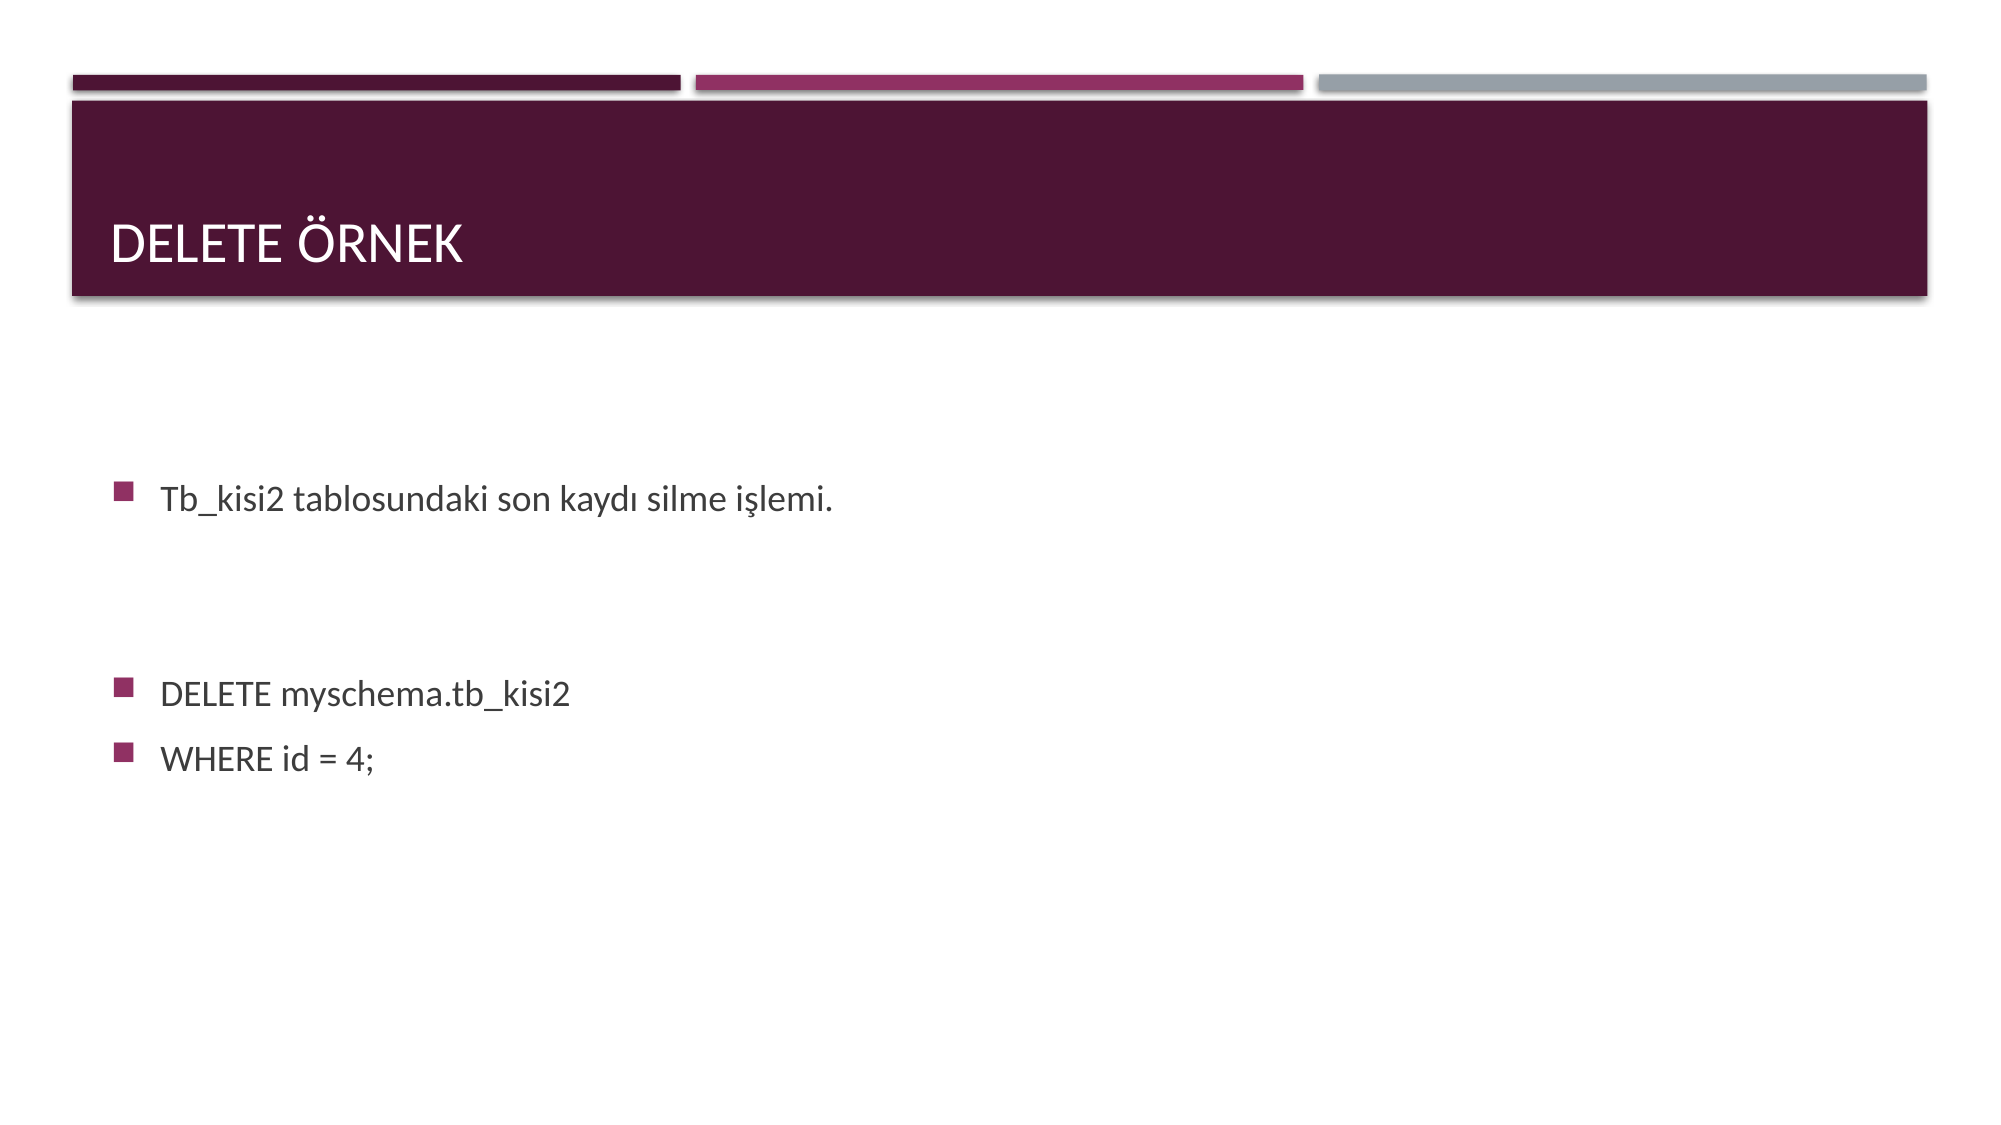

# Delete örnek
Tb_kisi2 tablosundaki son kaydı silme işlemi.

DELETE myschema.tb_kisi2
WHERE id = 4;